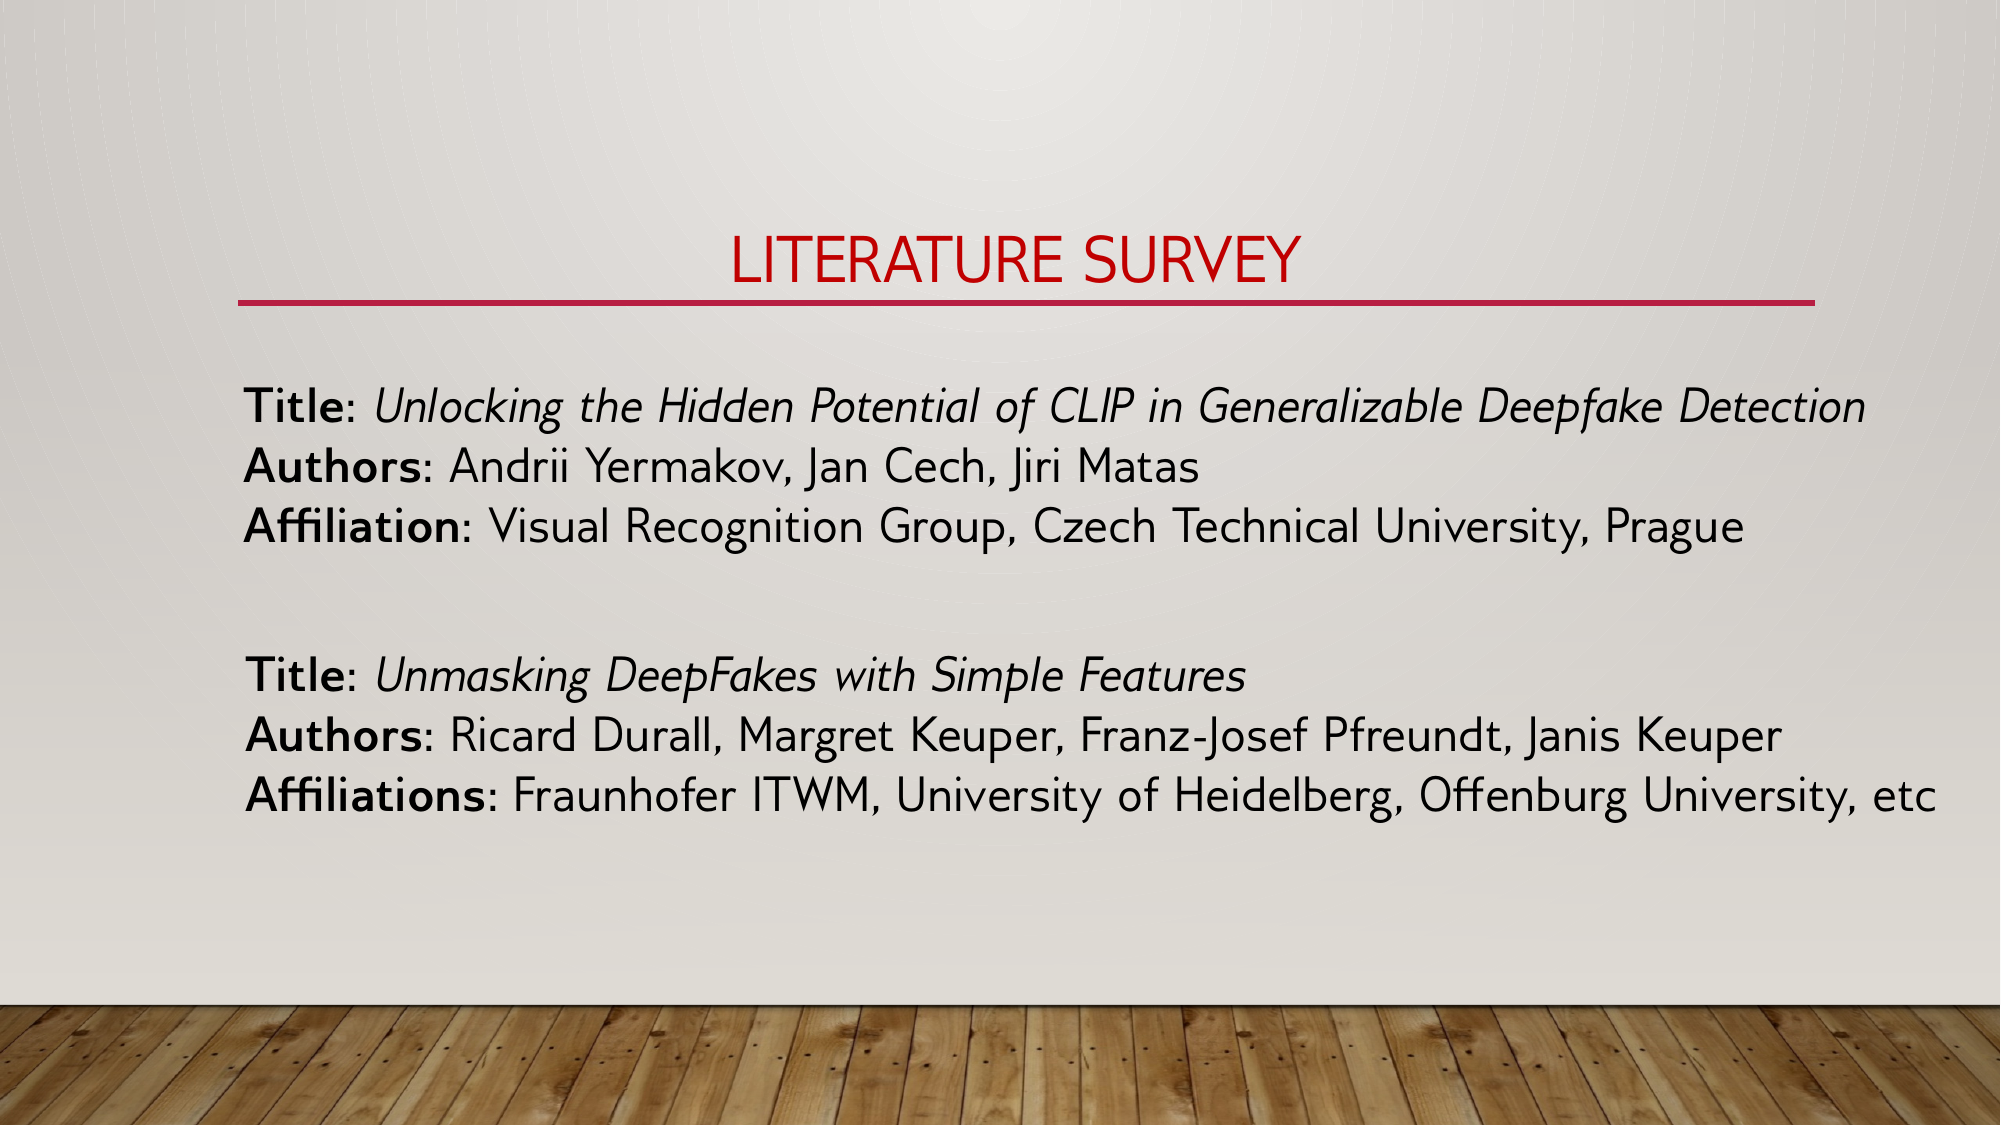

# LITERATURE SURVEY
Title: Unlocking the Hidden Potential of CLIP in Generalizable Deepfake Detection
Authors: Andrii Yermakov, Jan Cech, Jiri Matas
Affiliation: Visual Recognition Group, Czech Technical University, Prague
Title: Unmasking DeepFakes with Simple Features
Authors: Ricard Durall, Margret Keuper, Franz-Josef Pfreundt, Janis Keuper
Affiliations: Fraunhofer ITWM, University of Heidelberg, Offenburg University, etc